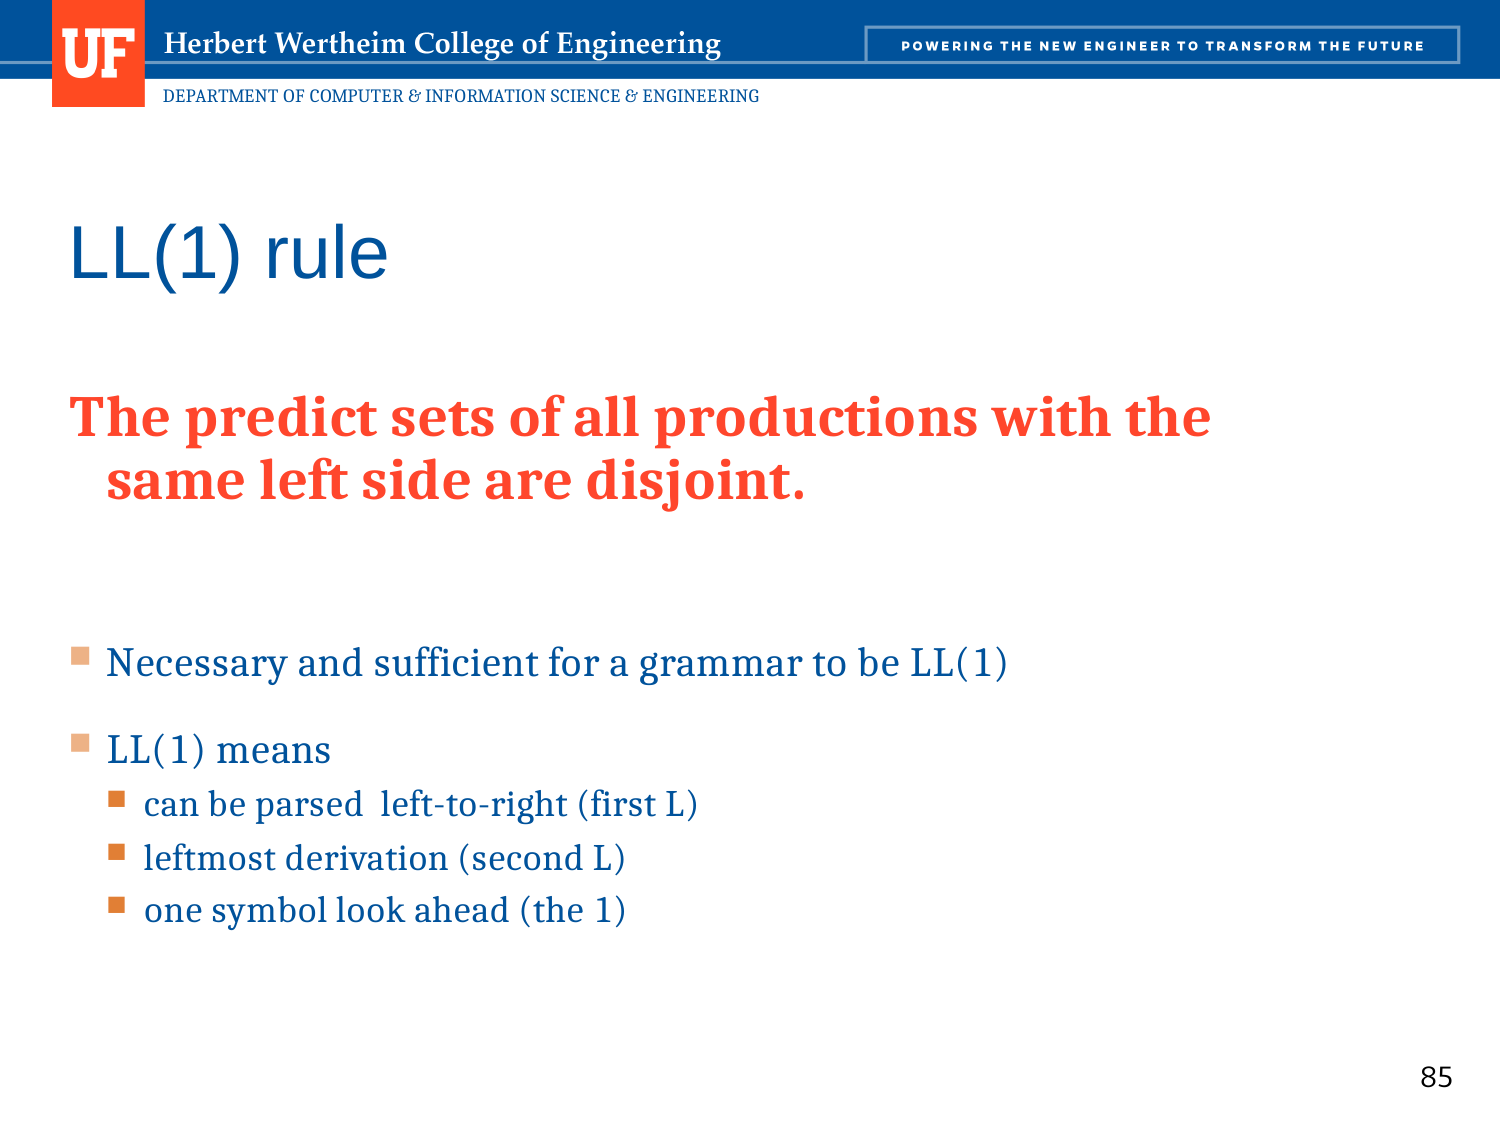

# LL(1) rule
The predict sets of all productions with the same left side are disjoint.

Necessary and sufficient for a grammar to be LL(1)
LL(1) means
can be parsed  left-to-right (first L)
leftmost derivation (second L)
one symbol look ahead (the 1)
85